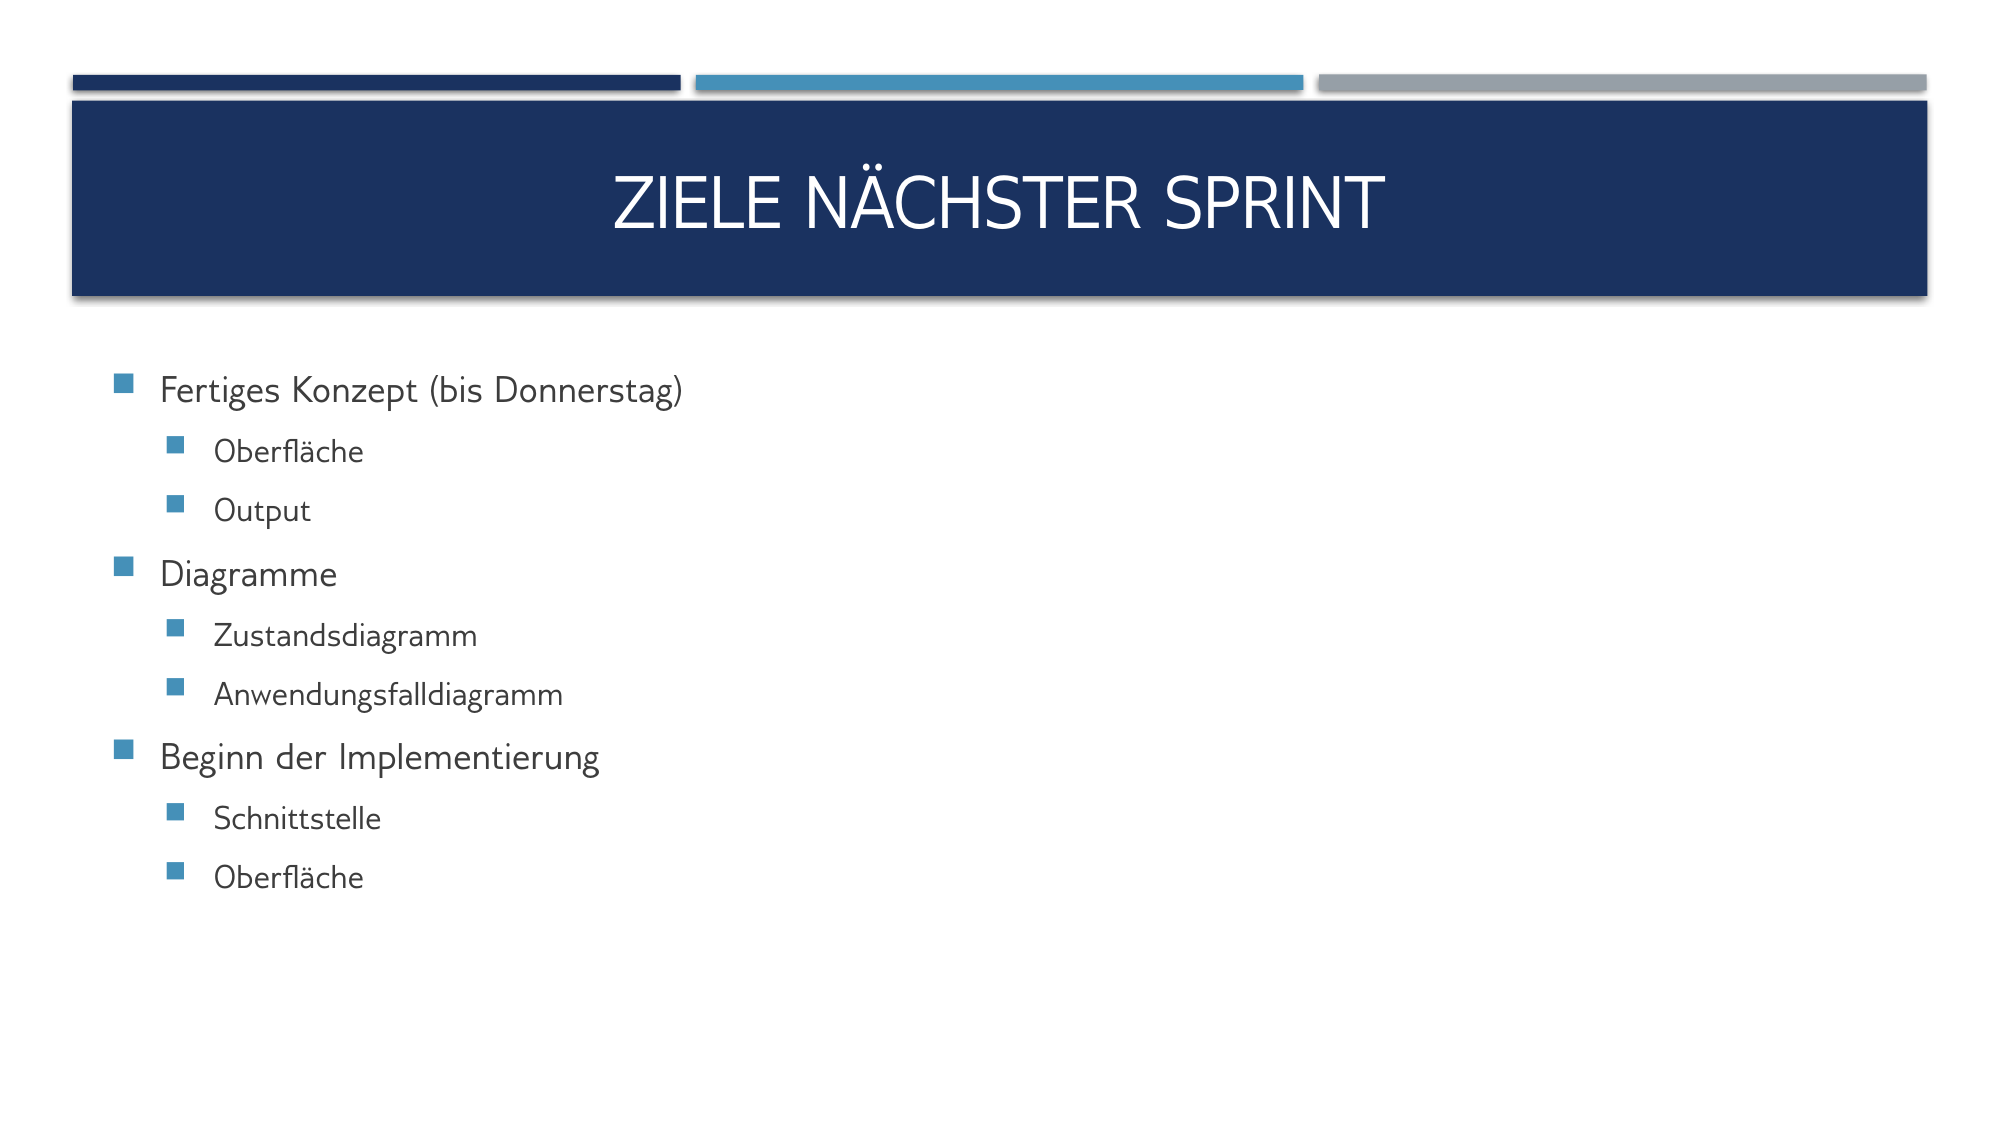

# Ziele nächster sprint
Fertiges Konzept (bis Donnerstag)
Oberfläche
Output
Diagramme
Zustandsdiagramm
Anwendungsfalldiagramm
Beginn der Implementierung
Schnittstelle
Oberfläche